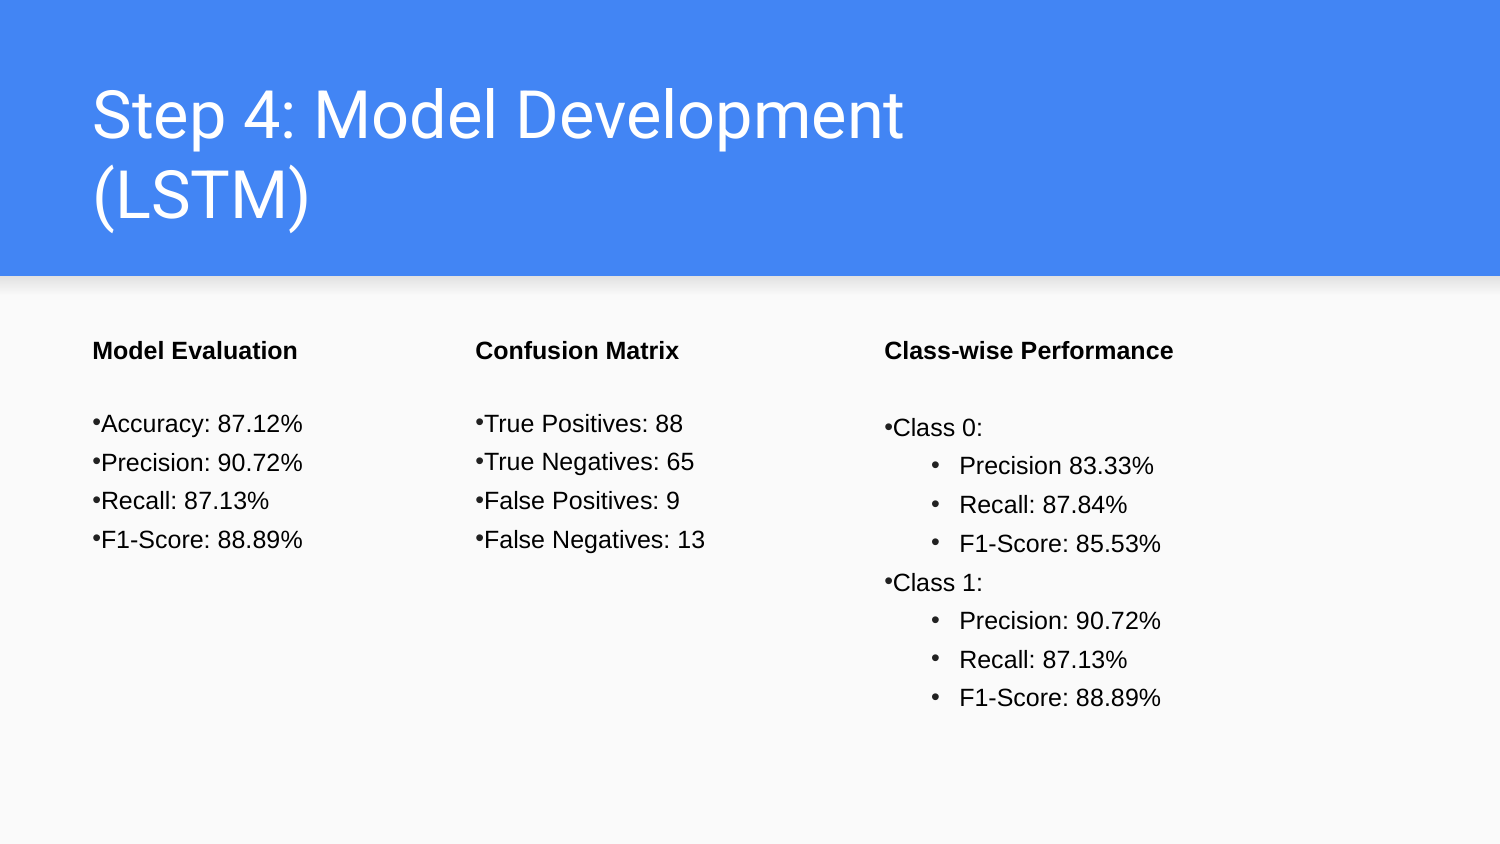

# Step 4: Model Development (LSTM)
Model Evaluation

Accuracy: 87.12%
Precision: 90.72%
Recall: 87.13%
F1-Score: 88.89%
Confusion Matrix

True Positives: 88
True Negatives: 65
False Positives: 9
False Negatives: 13
Class-wise Performance

Class 0:
Precision 83.33%
Recall: 87.84%
F1-Score: 85.53%
Class 1:
Precision: 90.72%
Recall: 87.13%
F1-Score: 88.89%